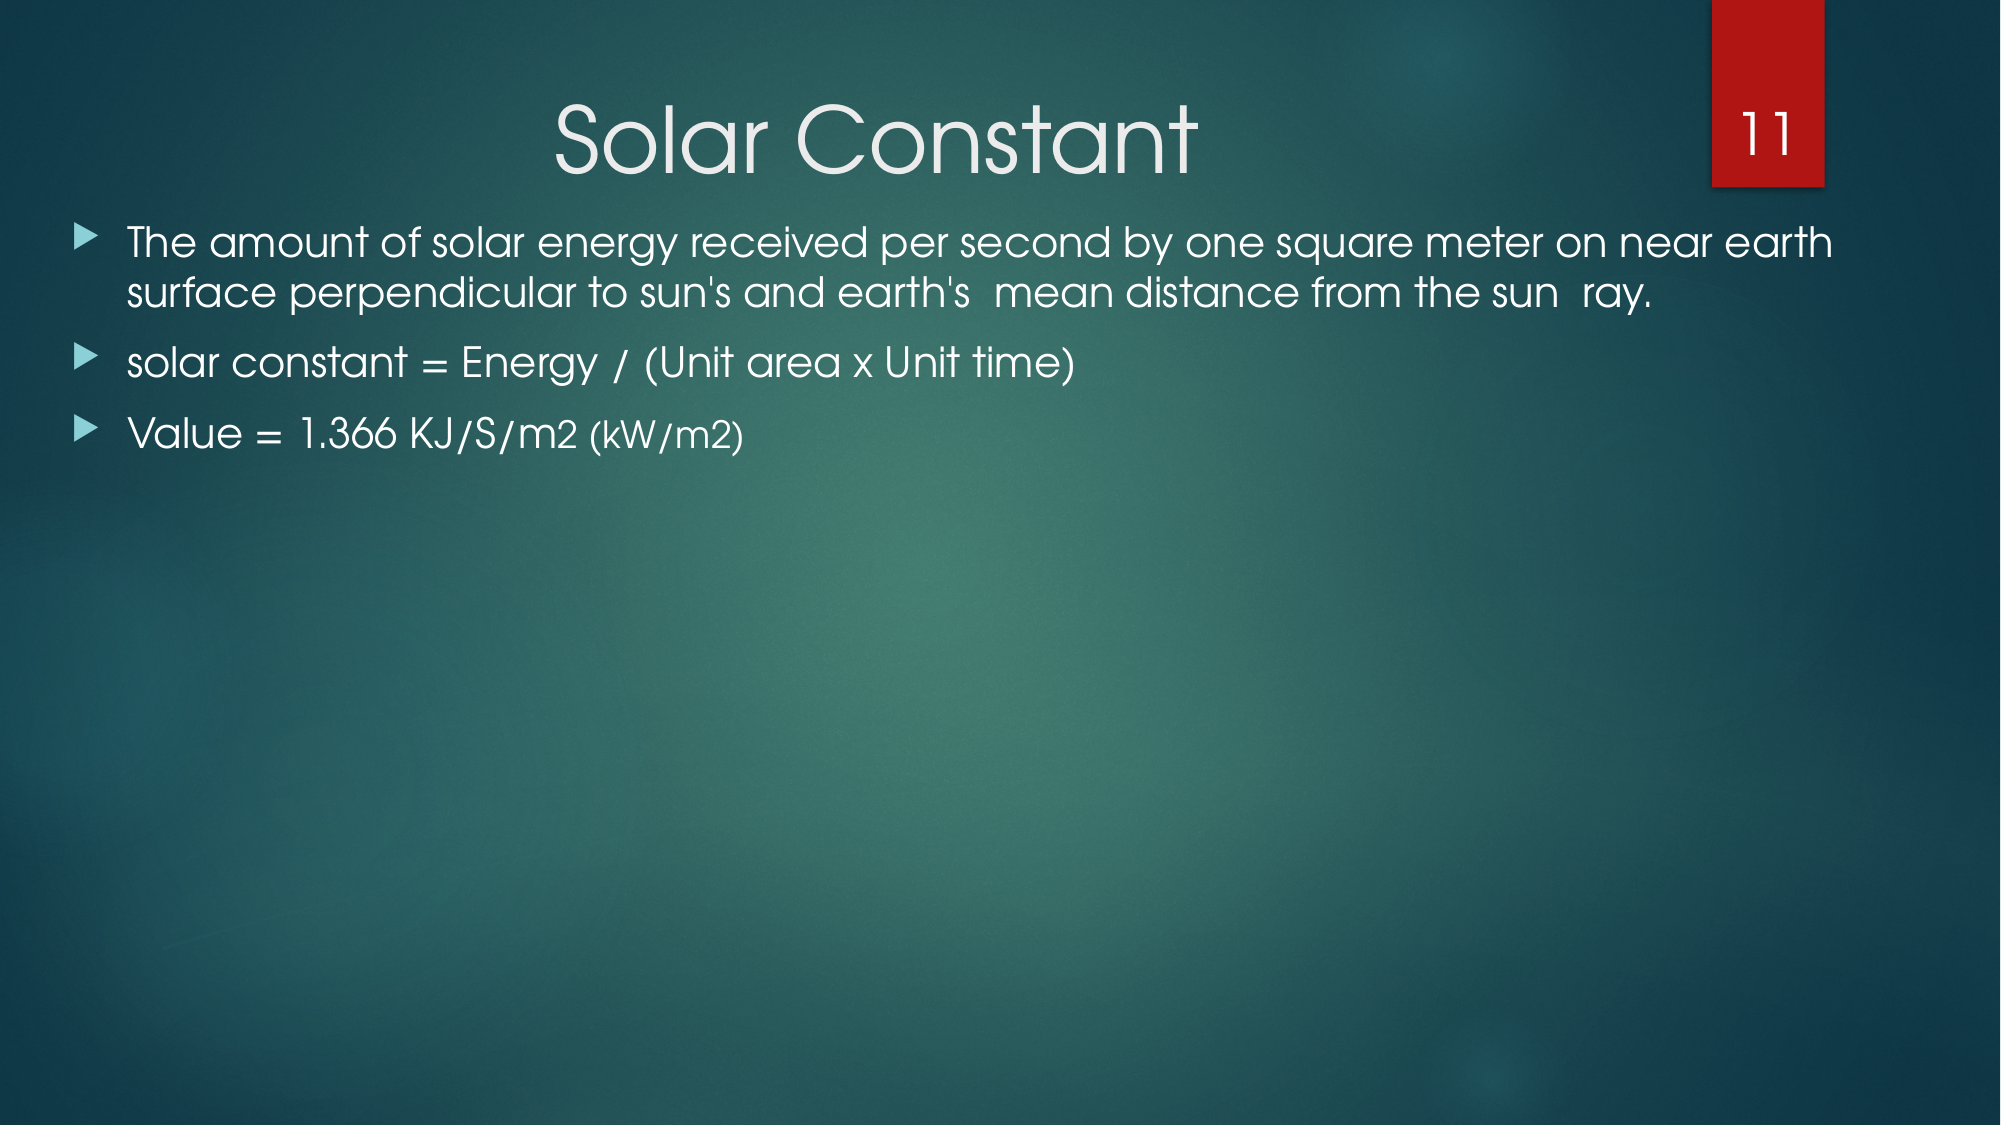

11
# Solar Constant
The amount of solar energy received per second by one square meter on near earth surface perpendicular to sun's and earth's  mean distance from the sun  ray.
solar constant = Energy / (Unit area x Unit time)
Value = 1.366 KJ/S/m2 (kW/m2)